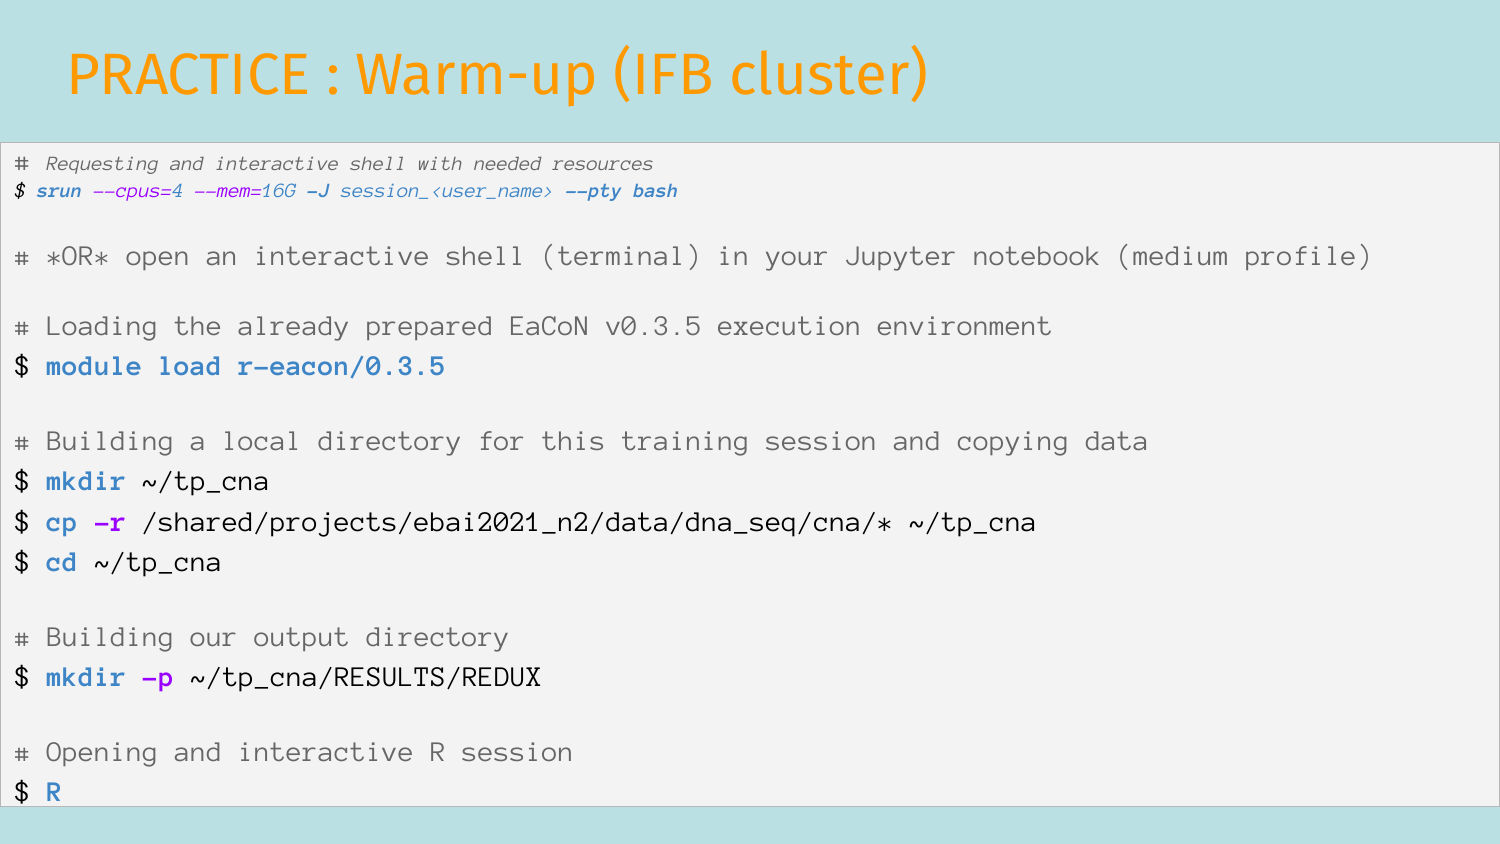

PRACTICE : Warm-up (IFB cluster)
# Requesting and interactive shell with needed resources
$ srun --cpus=4 --mem=16G -J session_<user_name> --pty bash

# *OR* open an interactive shell (terminal) in your Jupyter notebook (medium profile)

# Loading the already prepared EaCoN v0.3.5 execution environment
$ module load r-eacon/0.3.5

# Building a local directory for this training session and copying data
$ mkdir ~/tp_cna
$ cp -r /shared/projects/ebai2021_n2/data/dna_seq/cna/* ~/tp_cna
$ cd ~/tp_cna

# Building our output directory
$ mkdir -p ~/tp_cna/RESULTS/REDUX

# Opening and interactive R session
$ R
19